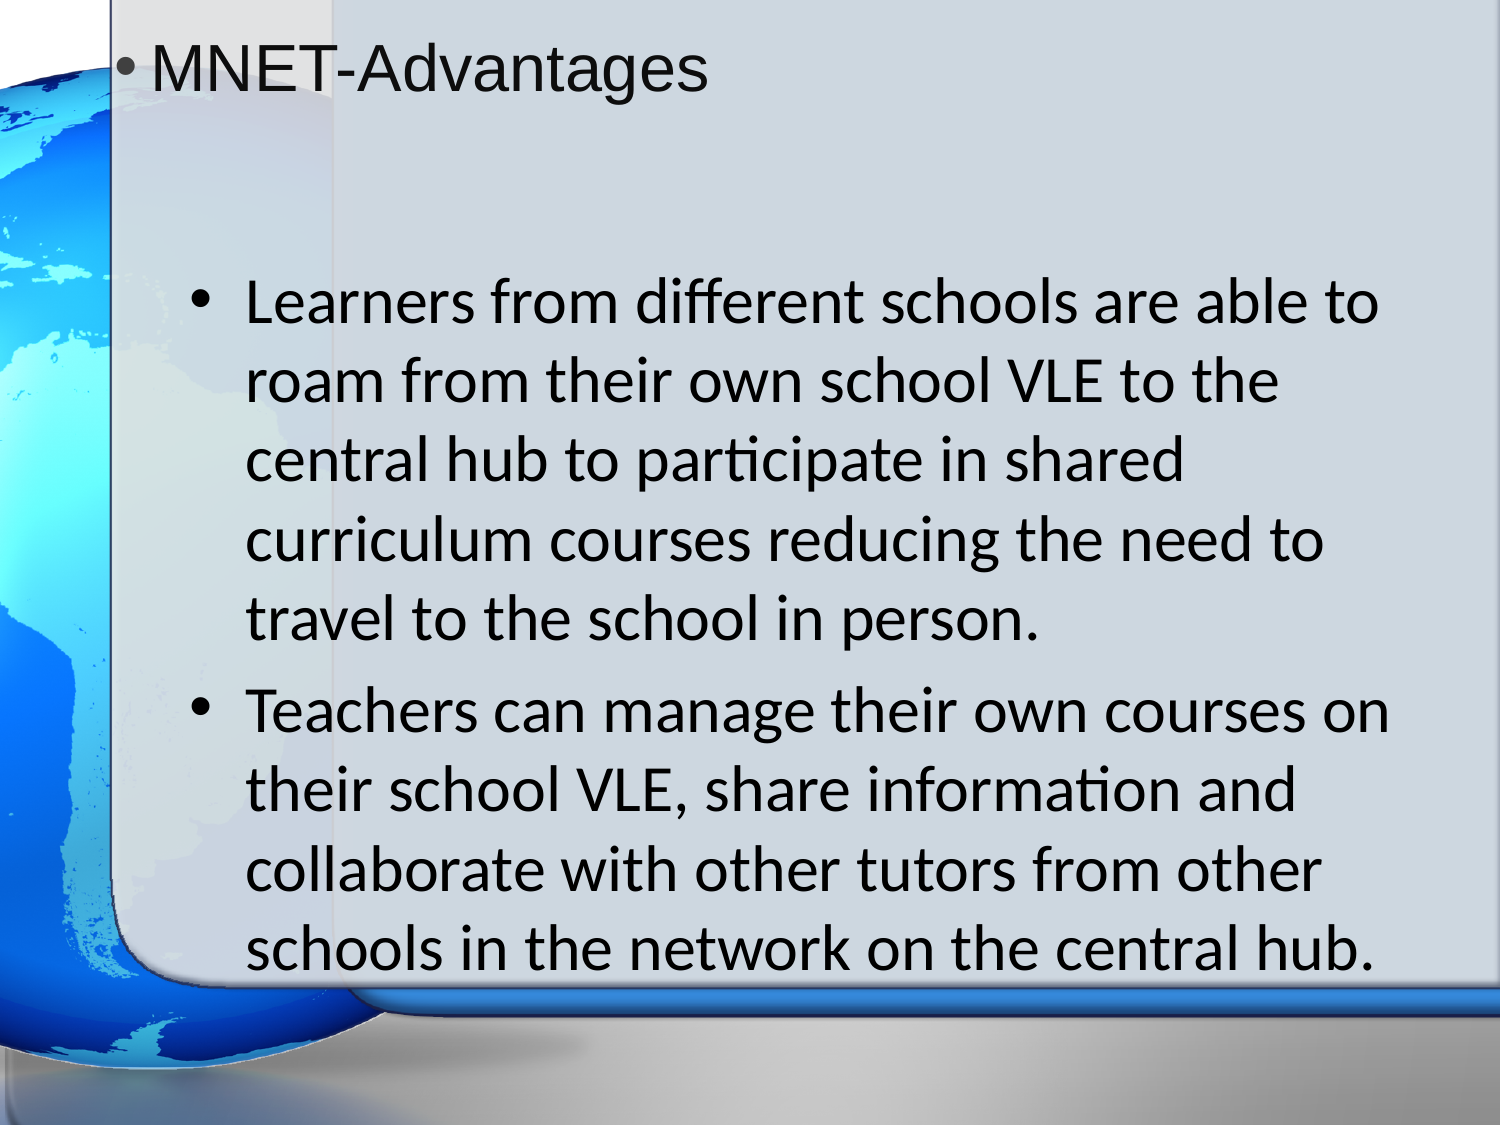

# MNET-Advantages
Learners from different schools are able to roam from their own school VLE to the central hub to participate in shared curriculum courses reducing the need to travel to the school in person.
Teachers can manage their own courses on their school VLE, share information and collaborate with other tutors from other schools in the network on the central hub.